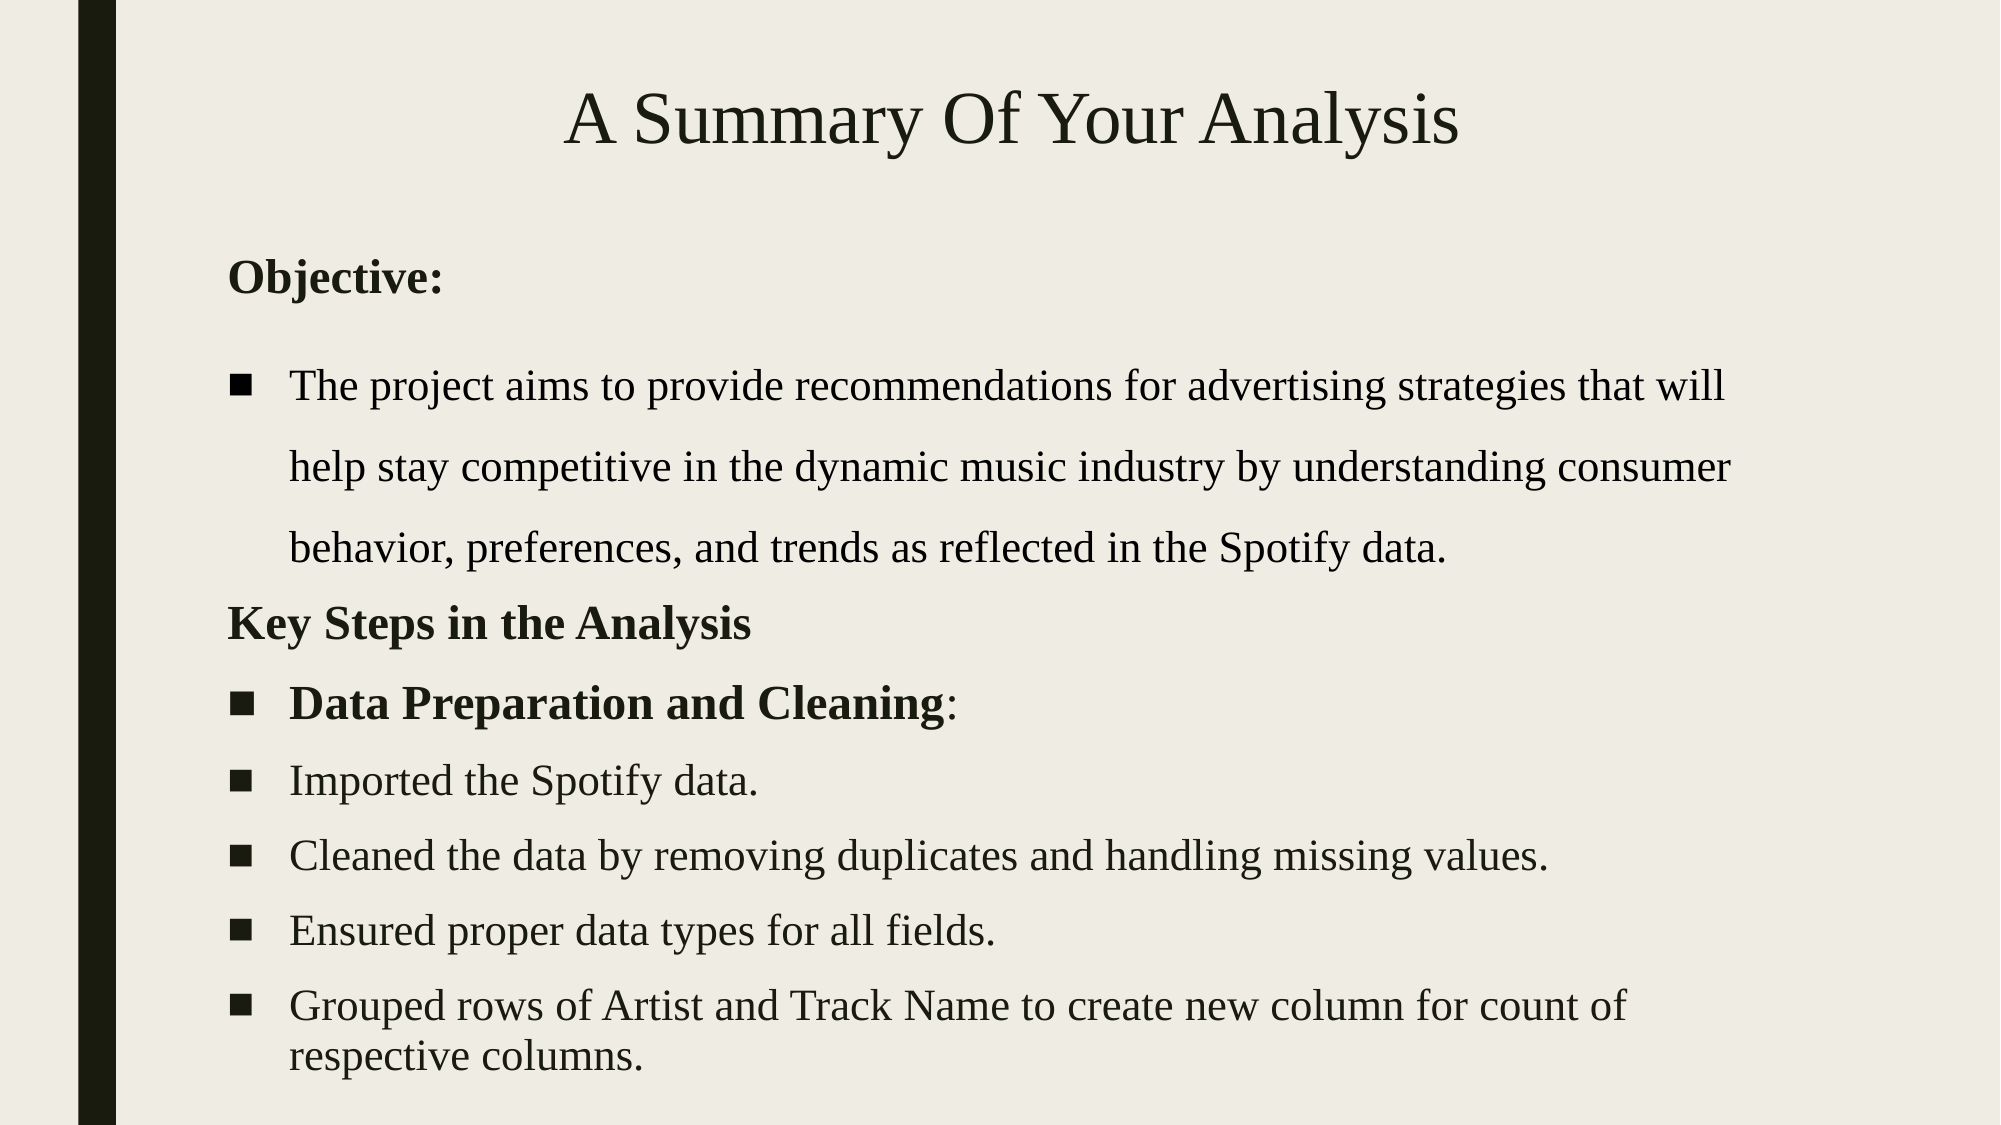

# A Summary Of Your Analysis
Objective:
The project aims to provide recommendations for advertising strategies that will help stay competitive in the dynamic music industry by understanding consumer behavior, preferences, and trends as reflected in the Spotify data.
Key Steps in the Analysis
Data Preparation and Cleaning:
Imported the Spotify data.
Cleaned the data by removing duplicates and handling missing values.
Ensured proper data types for all fields.
Grouped rows of Artist and Track Name to create new column for count of respective columns.